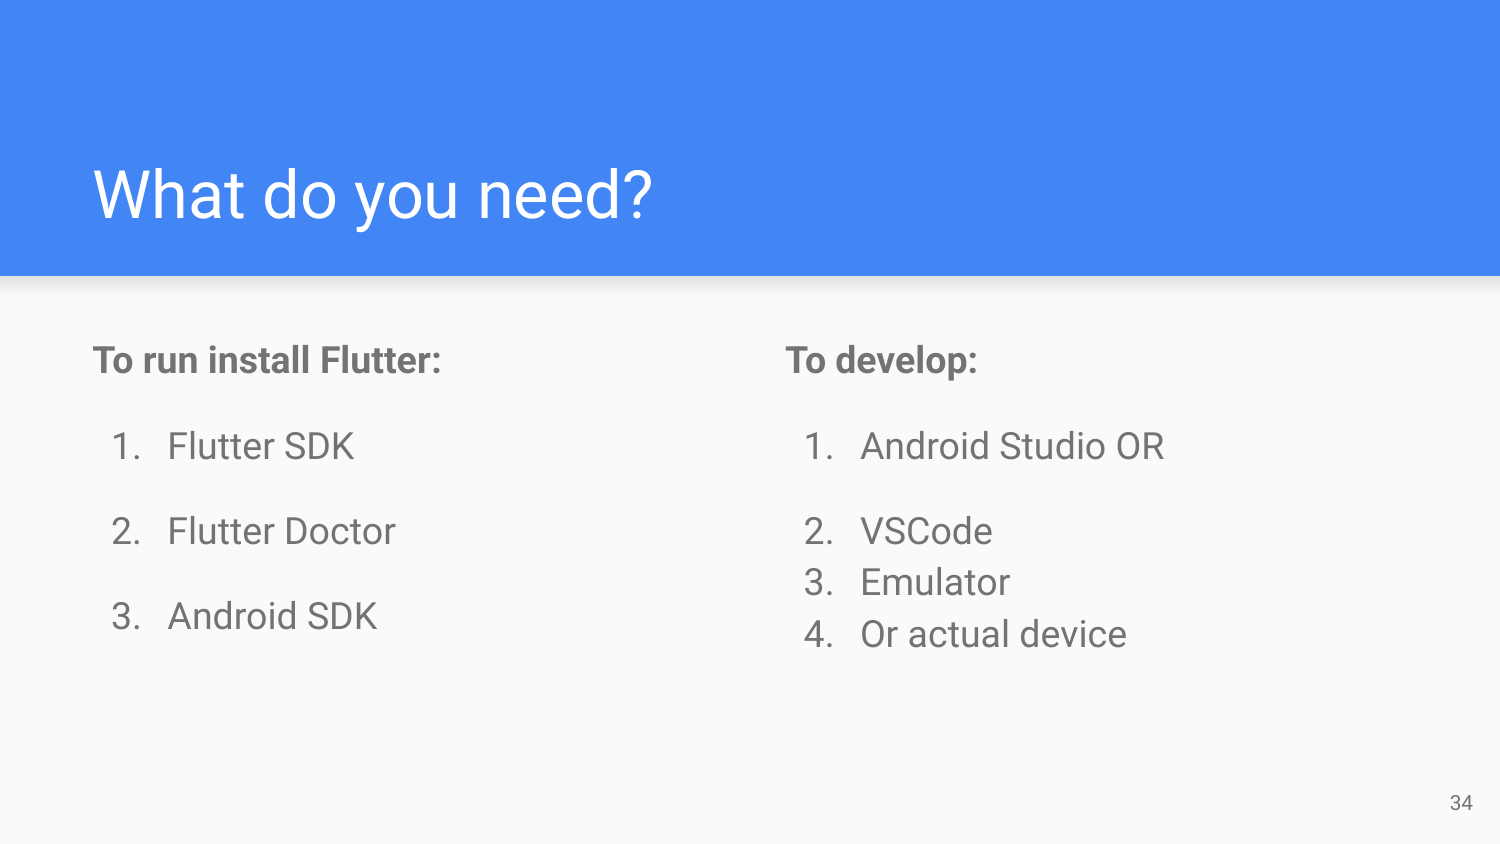

# What do you need?
To run install Flutter:
Flutter SDK
Flutter Doctor
Android SDK
To develop:
Android Studio OR
VSCode
Emulator
Or actual device
34